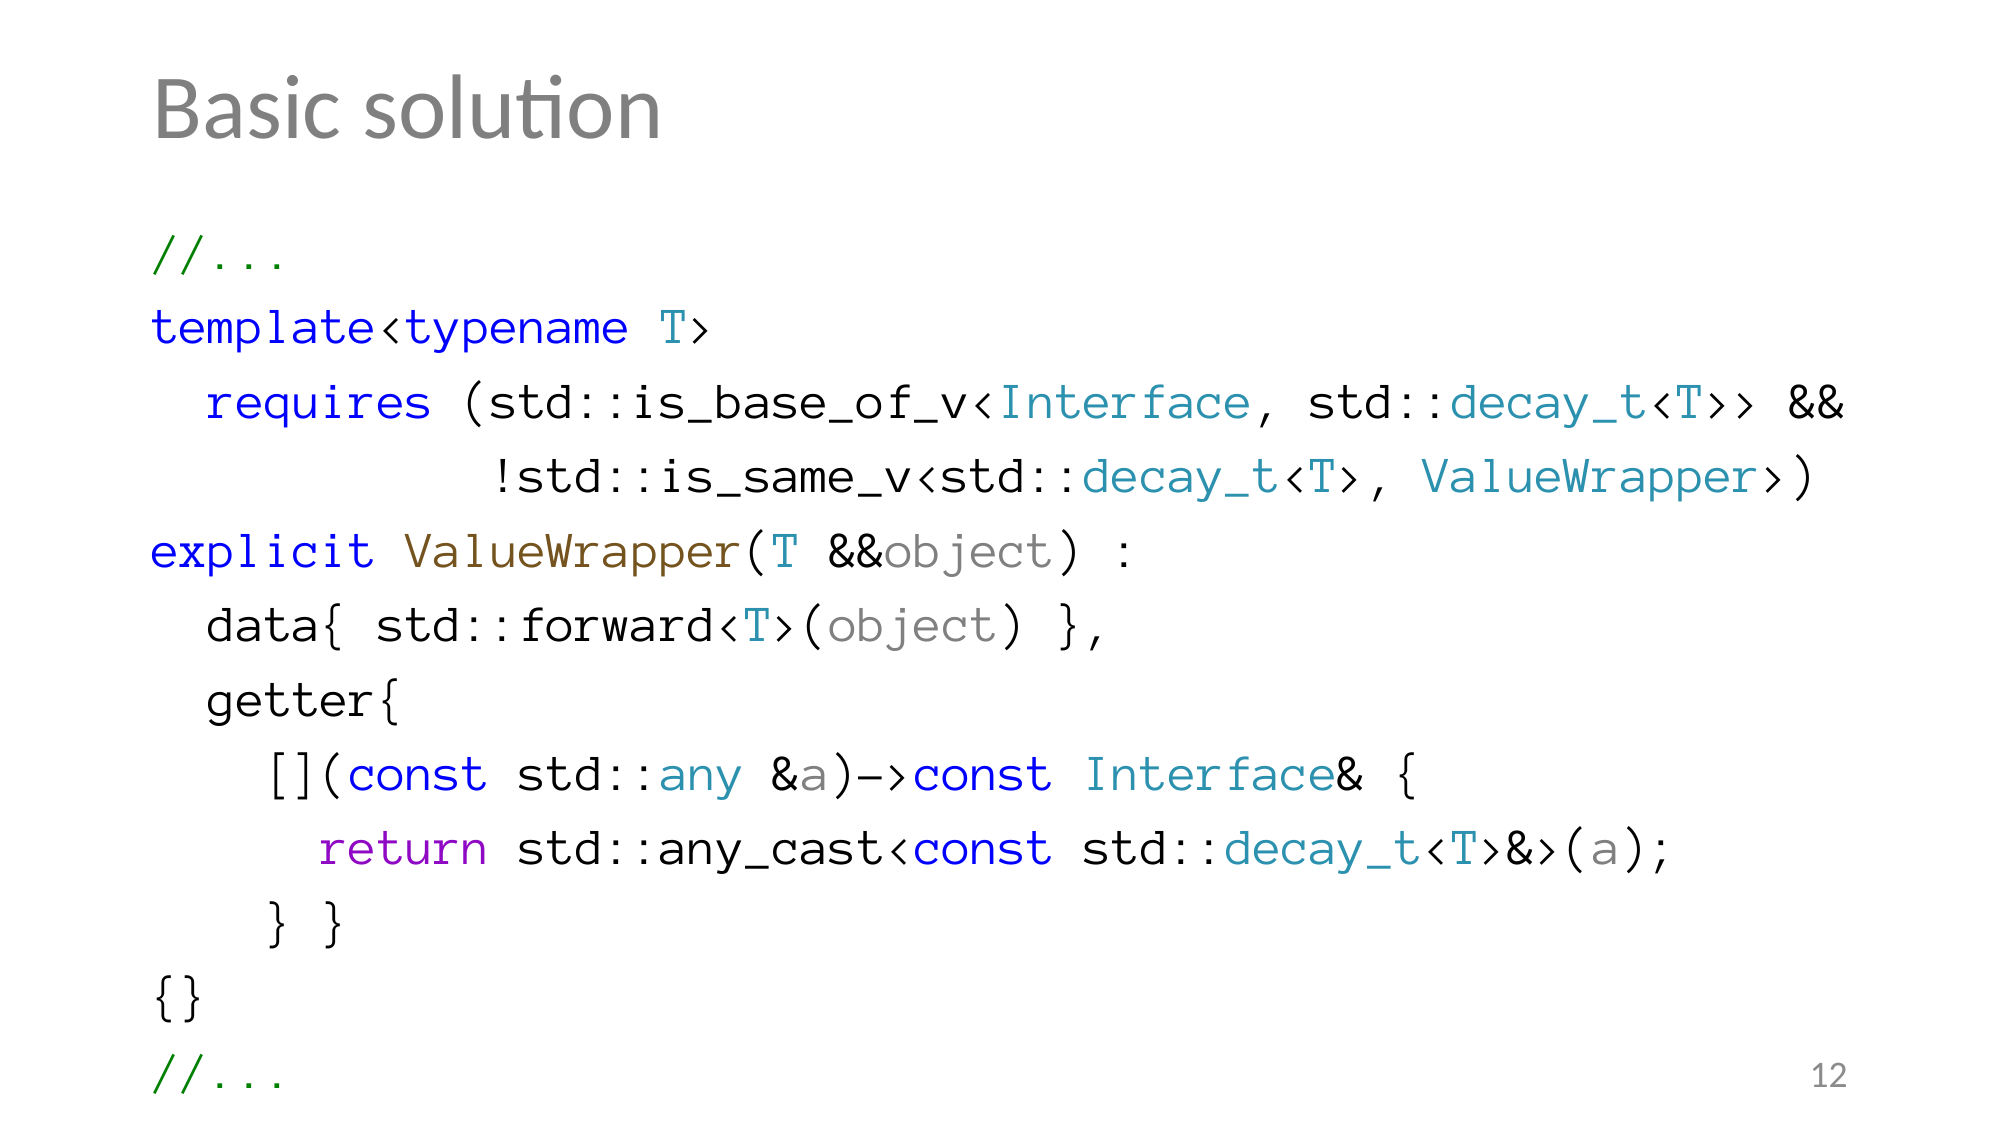

# Basic solution
//...
template<typename T>
  requires (std::is_base_of_v<Interface, std::decay_t<T>> &&
            !std::is_same_v<std::decay_t<T>, ValueWrapper>)
explicit ValueWrapper(T &&object) :
  data{ std::forward<T>(object) },
  getter{
    [](const std::any &a)->const Interface& {
      return std::any_cast<const std::decay_t<T>&>(a);
    } }
{}
//...
12